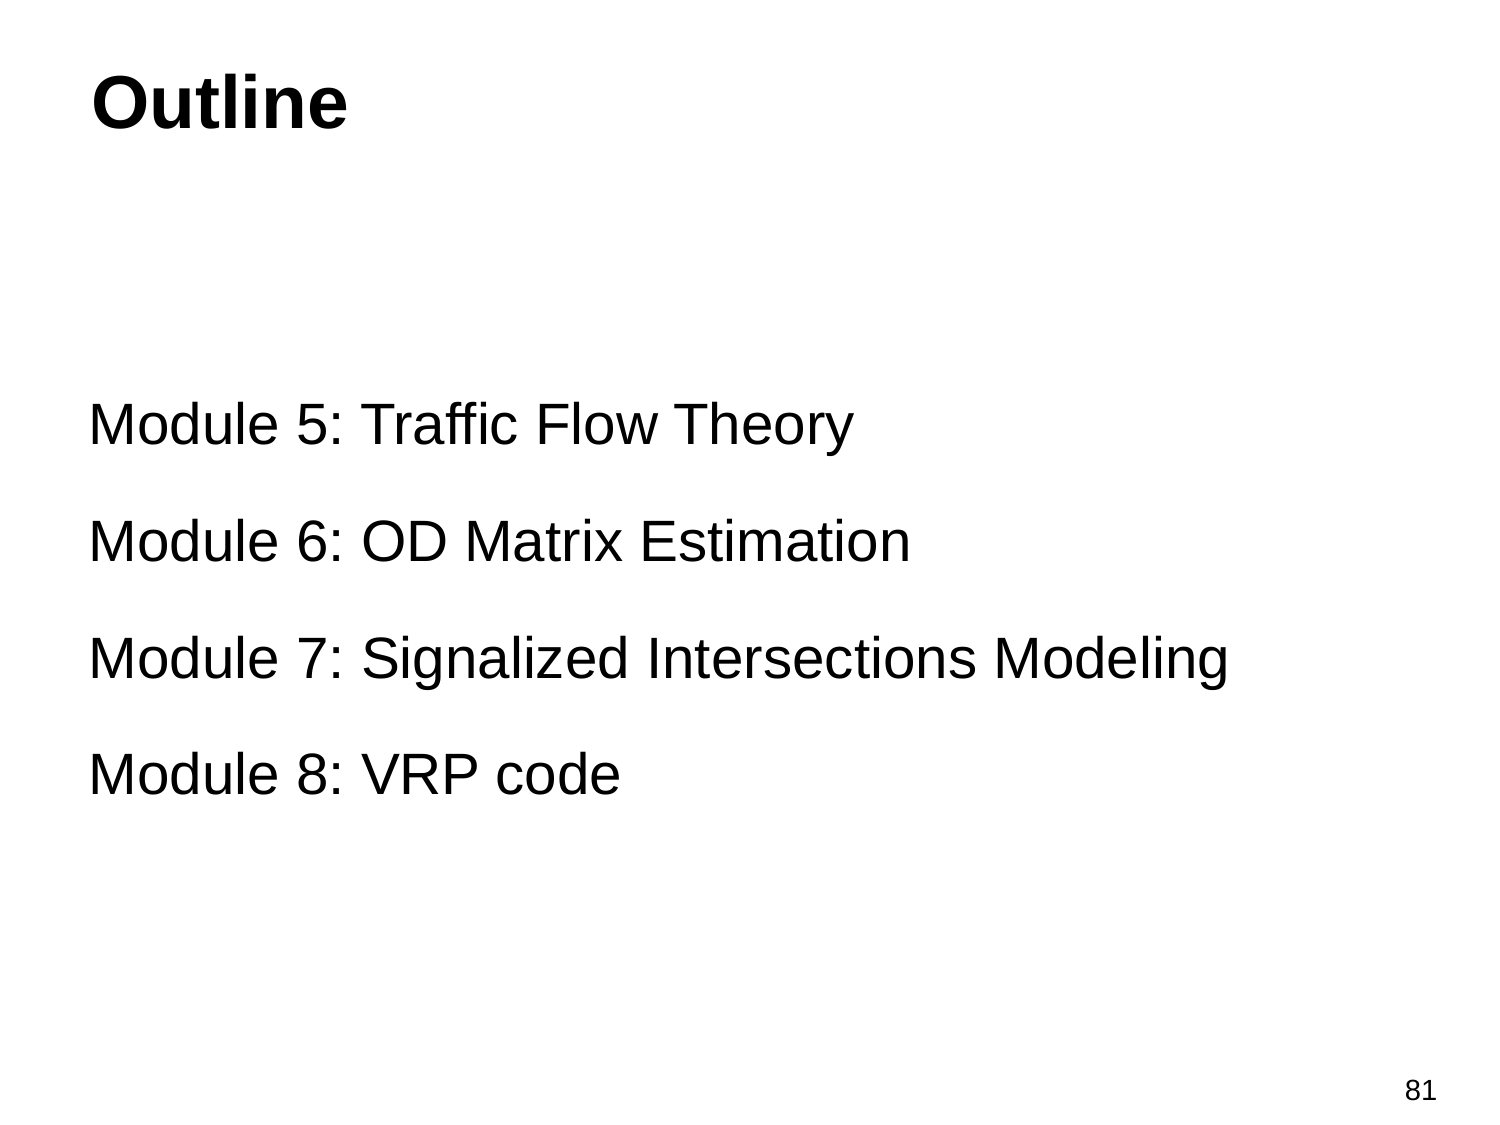

# Outline

Module 5: Traffic Flow Theory
Module 6: OD Matrix Estimation
Module 7: Signalized Intersections Modeling
Module 8: VRP code
81